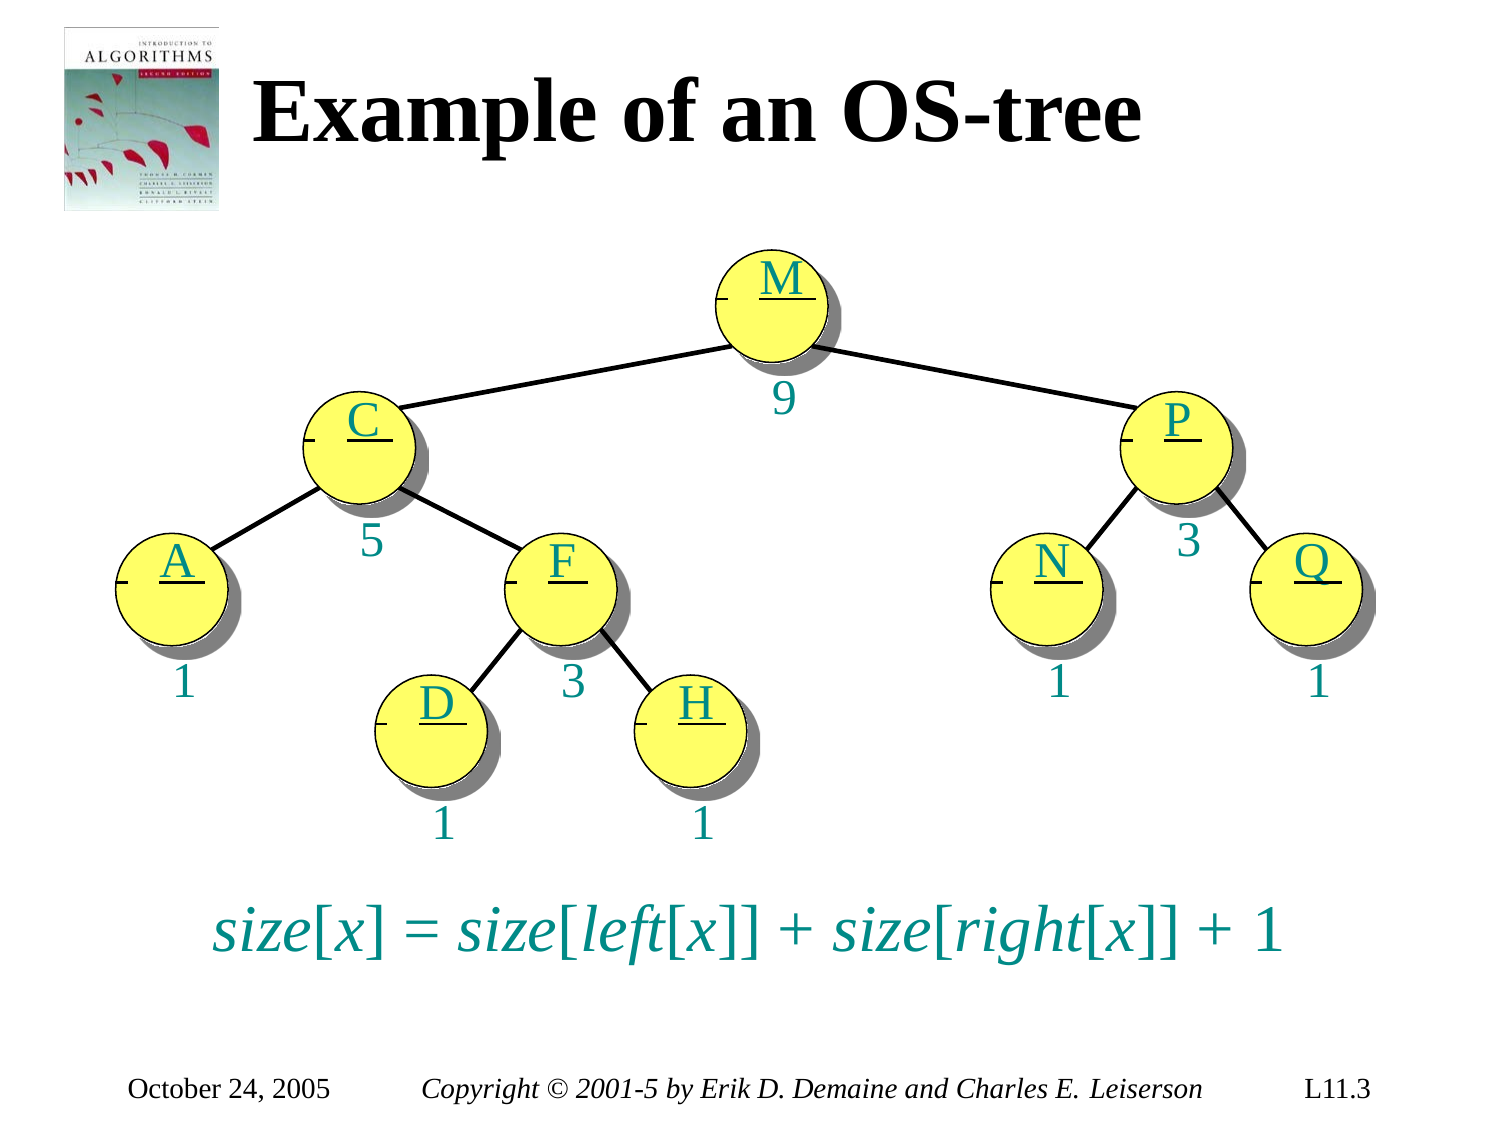

# Example of an OS-tree
 	M 	 9

 	C 	 5
 	P 	 3

 	A 	 1
 	F 	 3
 	N 	 1
 	Q 	 1

 	D 	 1
 	H 	 1

size[x] = size[left[x]] + size[right[x]] + 1
October 24, 2005
Copyright © 2001-5 by Erik D. Demaine and Charles E. Leiserson
L11.3